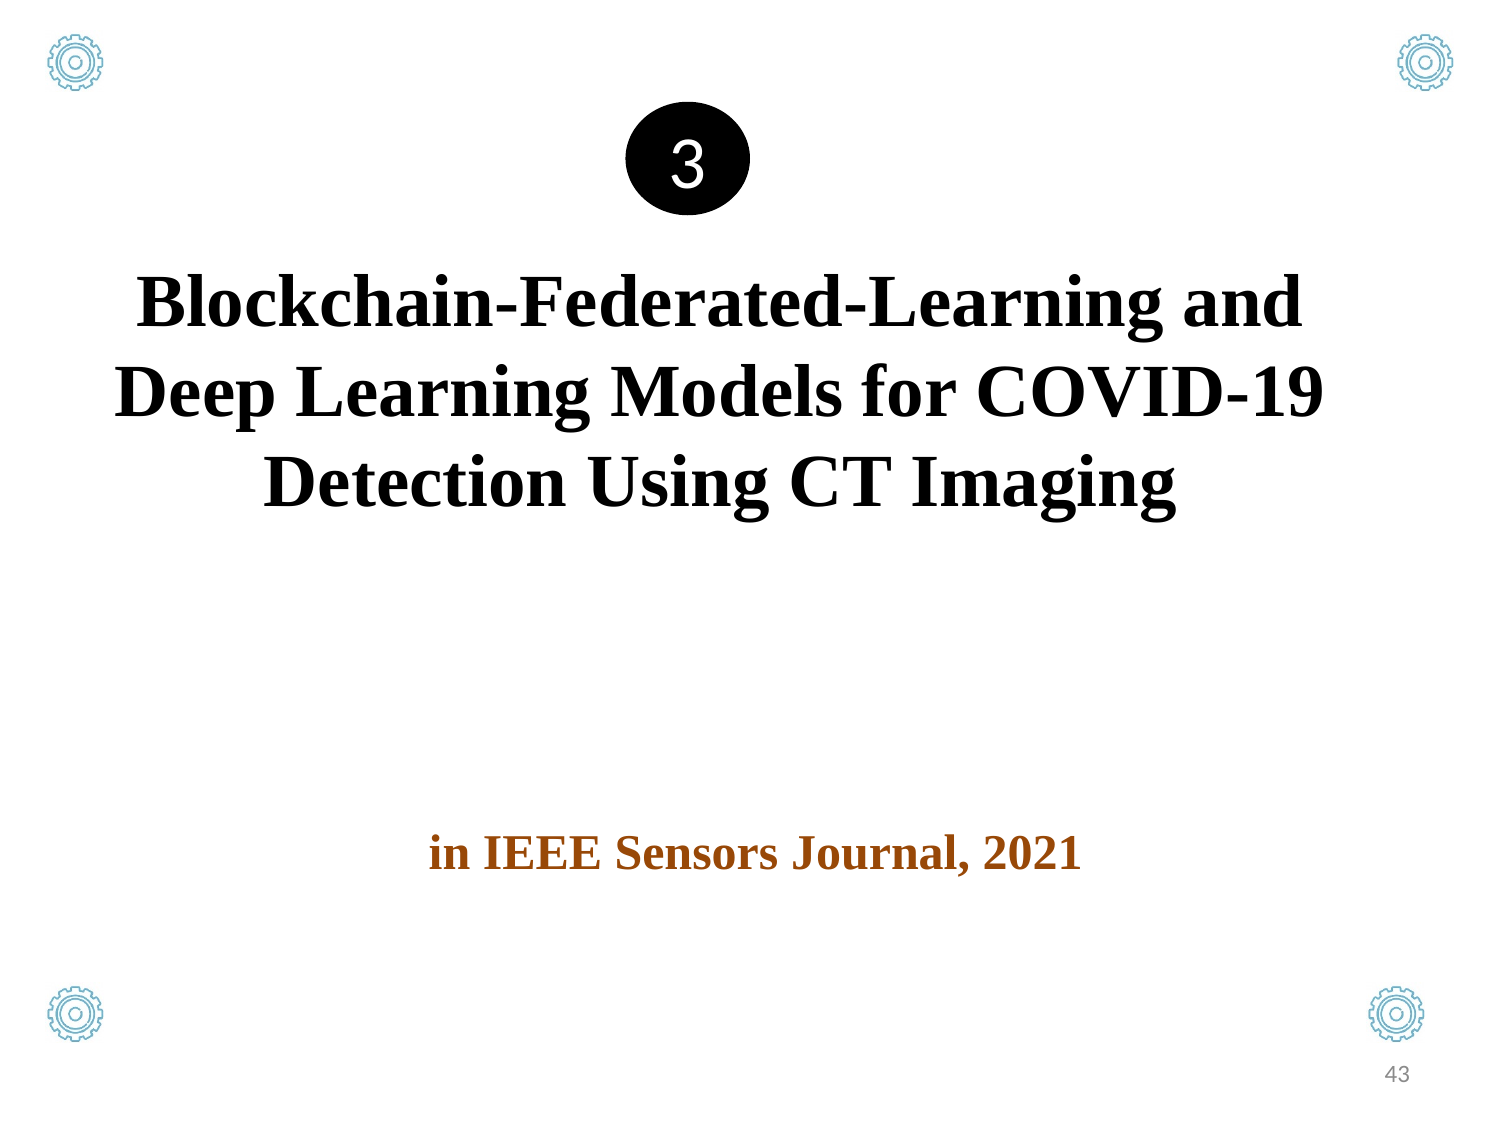

3
Blockchain-Federated-Learning and Deep Learning Models for COVID-19 Detection Using CT Imaging
in IEEE Sensors Journal, 2021
43